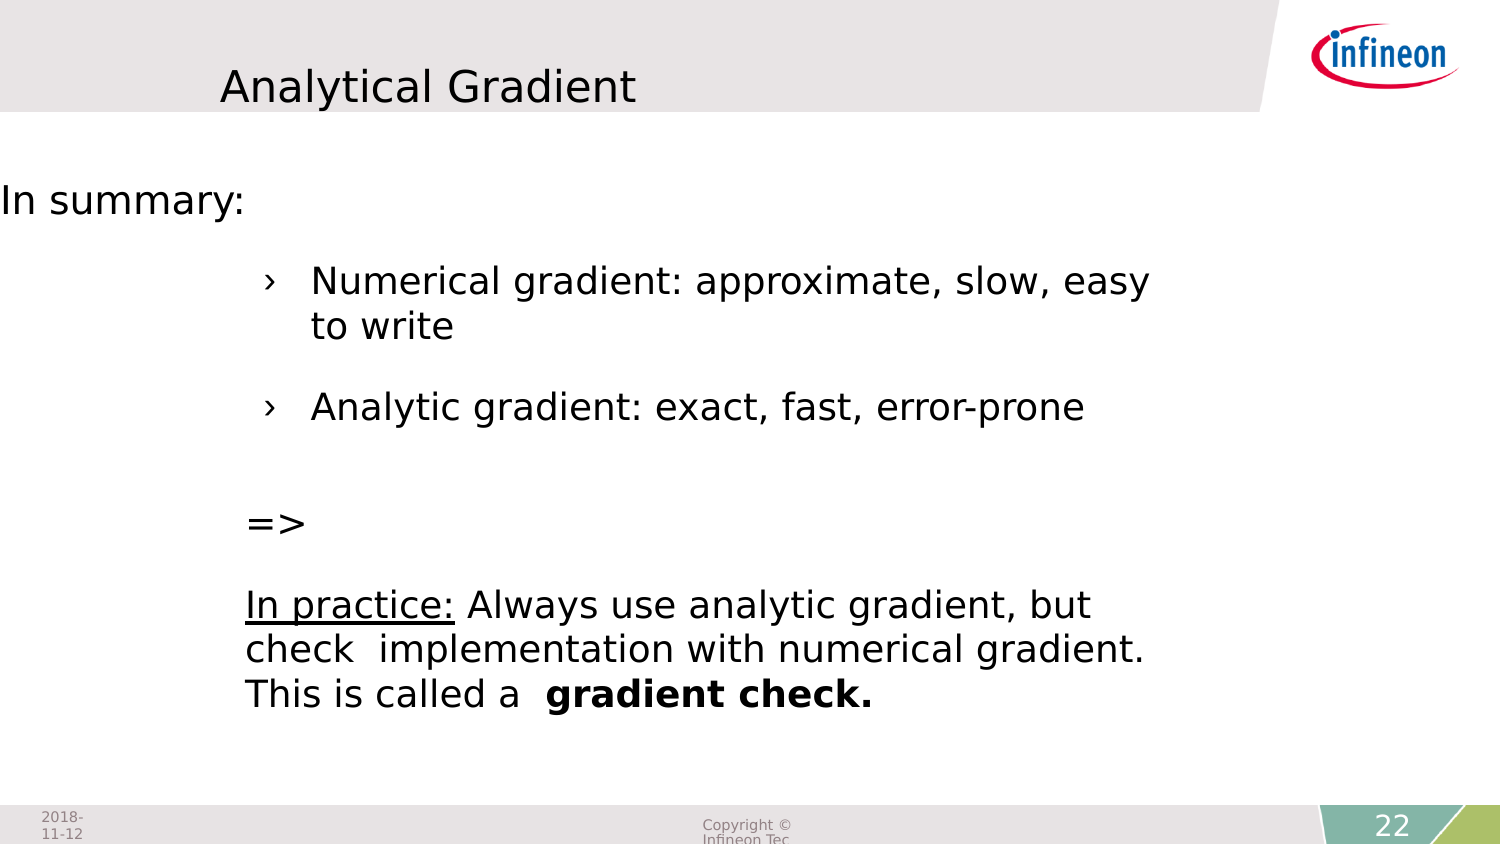

Analytical Gradient
In summary:
Numerical gradient: approximate, slow, easy to write

Analytic gradient: exact, fast, error-prone

=>

In practice: Always use analytic gradient, but check  implementation with numerical gradient. This is called a  gradient check.
2018-11-12
Copyright © Infineon Technologies AG 2018. All rights reserved.
22